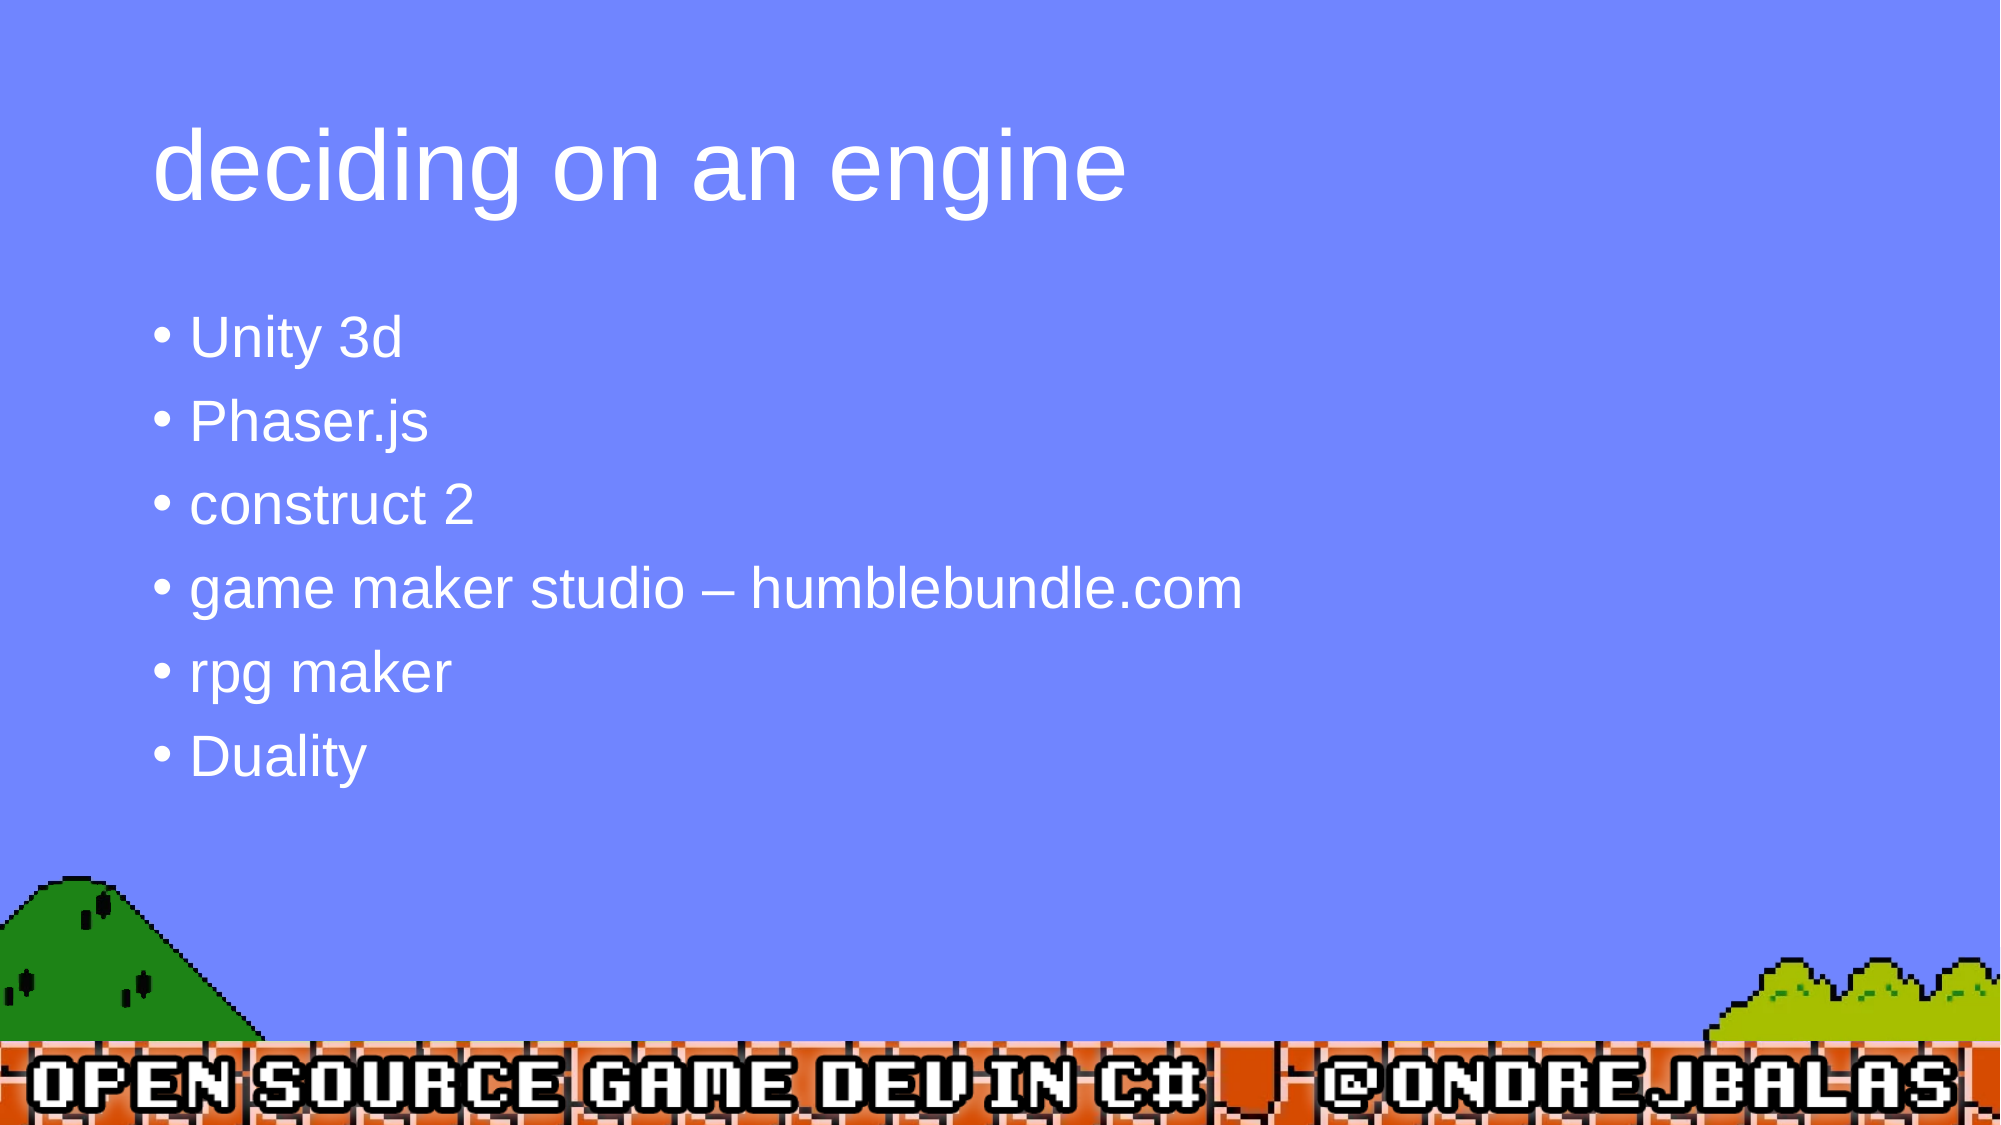

# deciding on an engine
Unity 3d
Phaser.js
construct 2
game maker studio – humblebundle.com
rpg maker
Duality